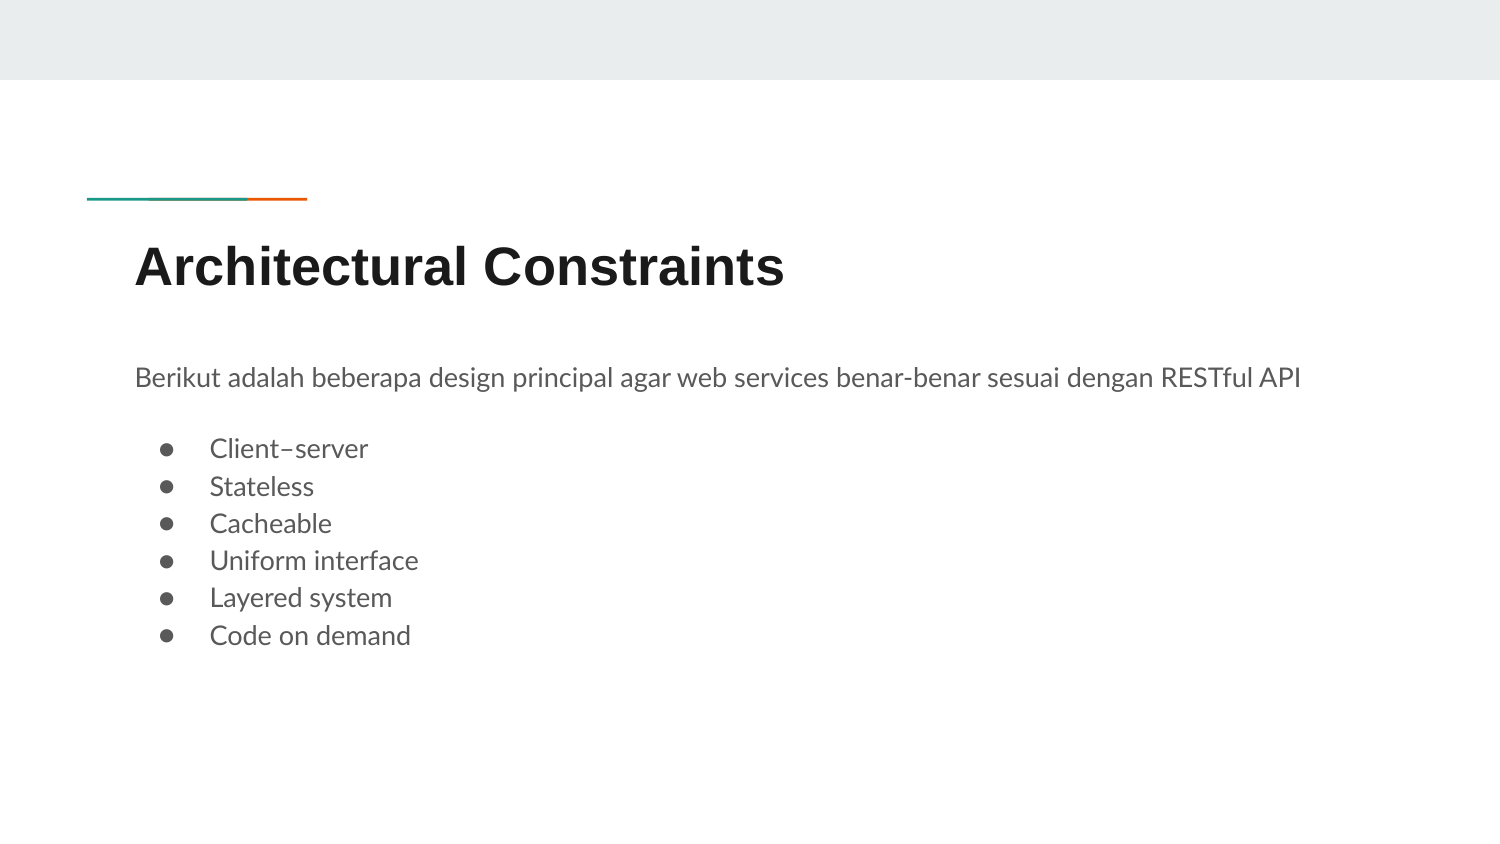

# Architectural Constraints
Berikut adalah beberapa design principal agar web services benar-benar sesuai dengan RESTful API
Client–server
Stateless
Cacheable
Uniform interface
Layered system
Code on demand